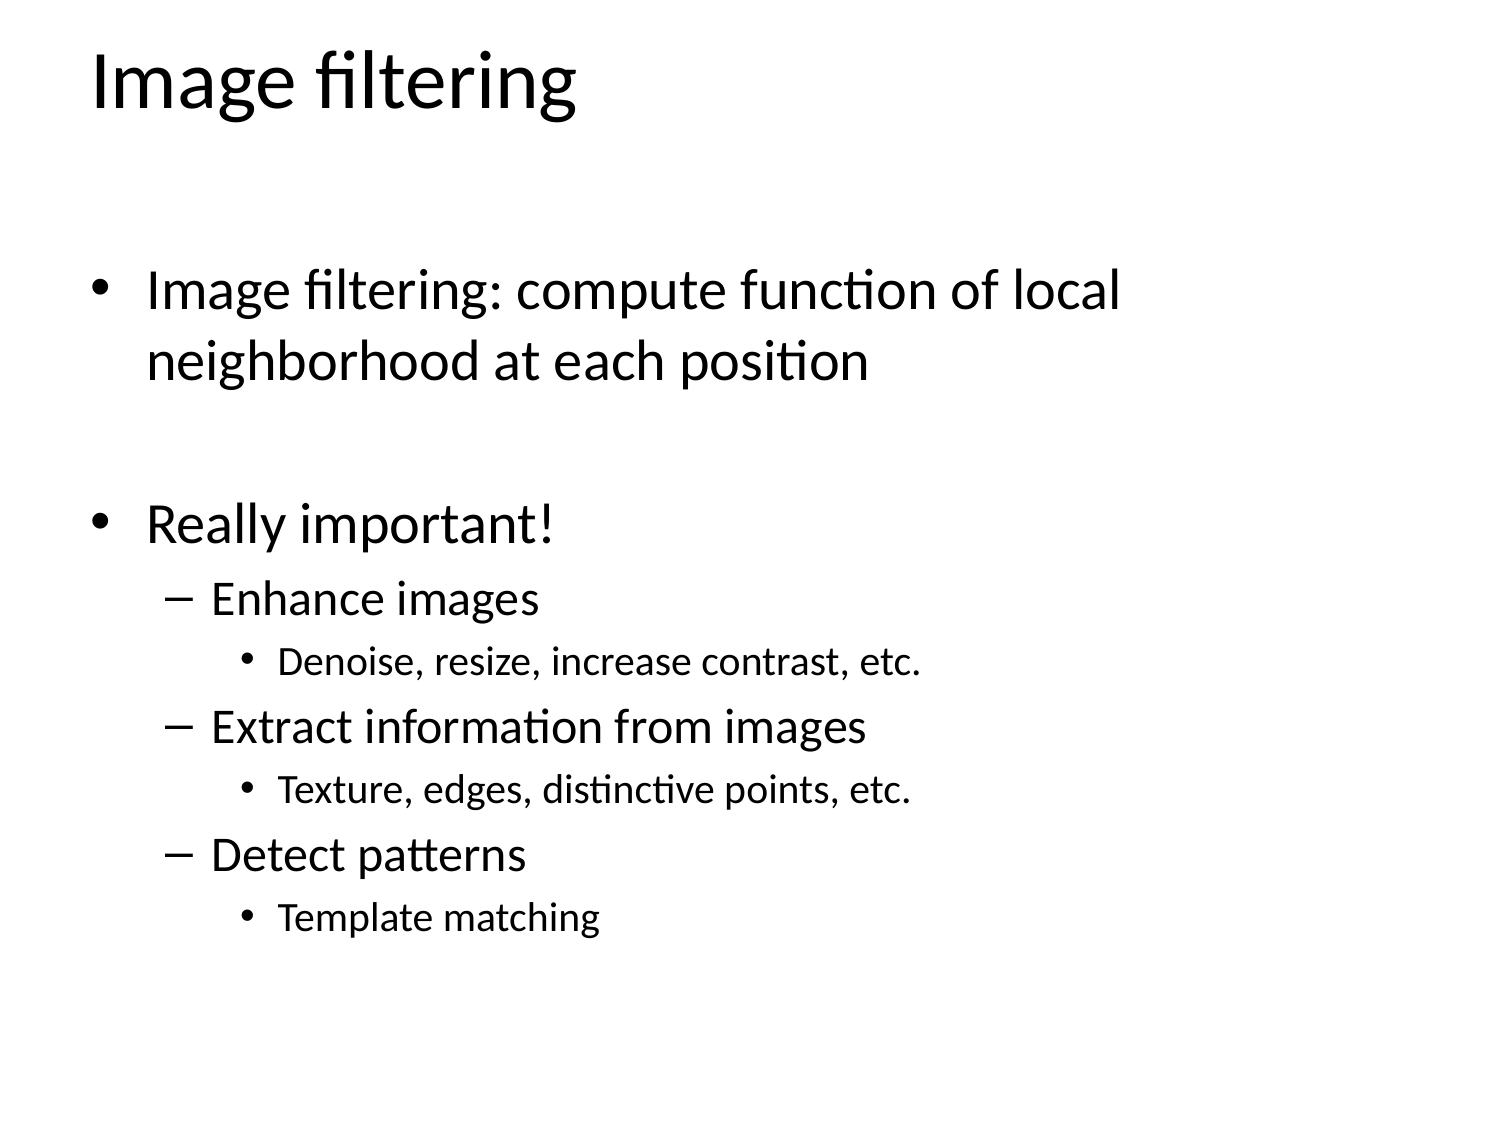

# Image filtering

Image filtering: compute function of local neighborhood at each position

Really important!
Enhance images
Denoise, resize, increase contrast, etc.
Extract information from images
Texture, edges, distinctive points, etc.
Detect patterns
Template matching